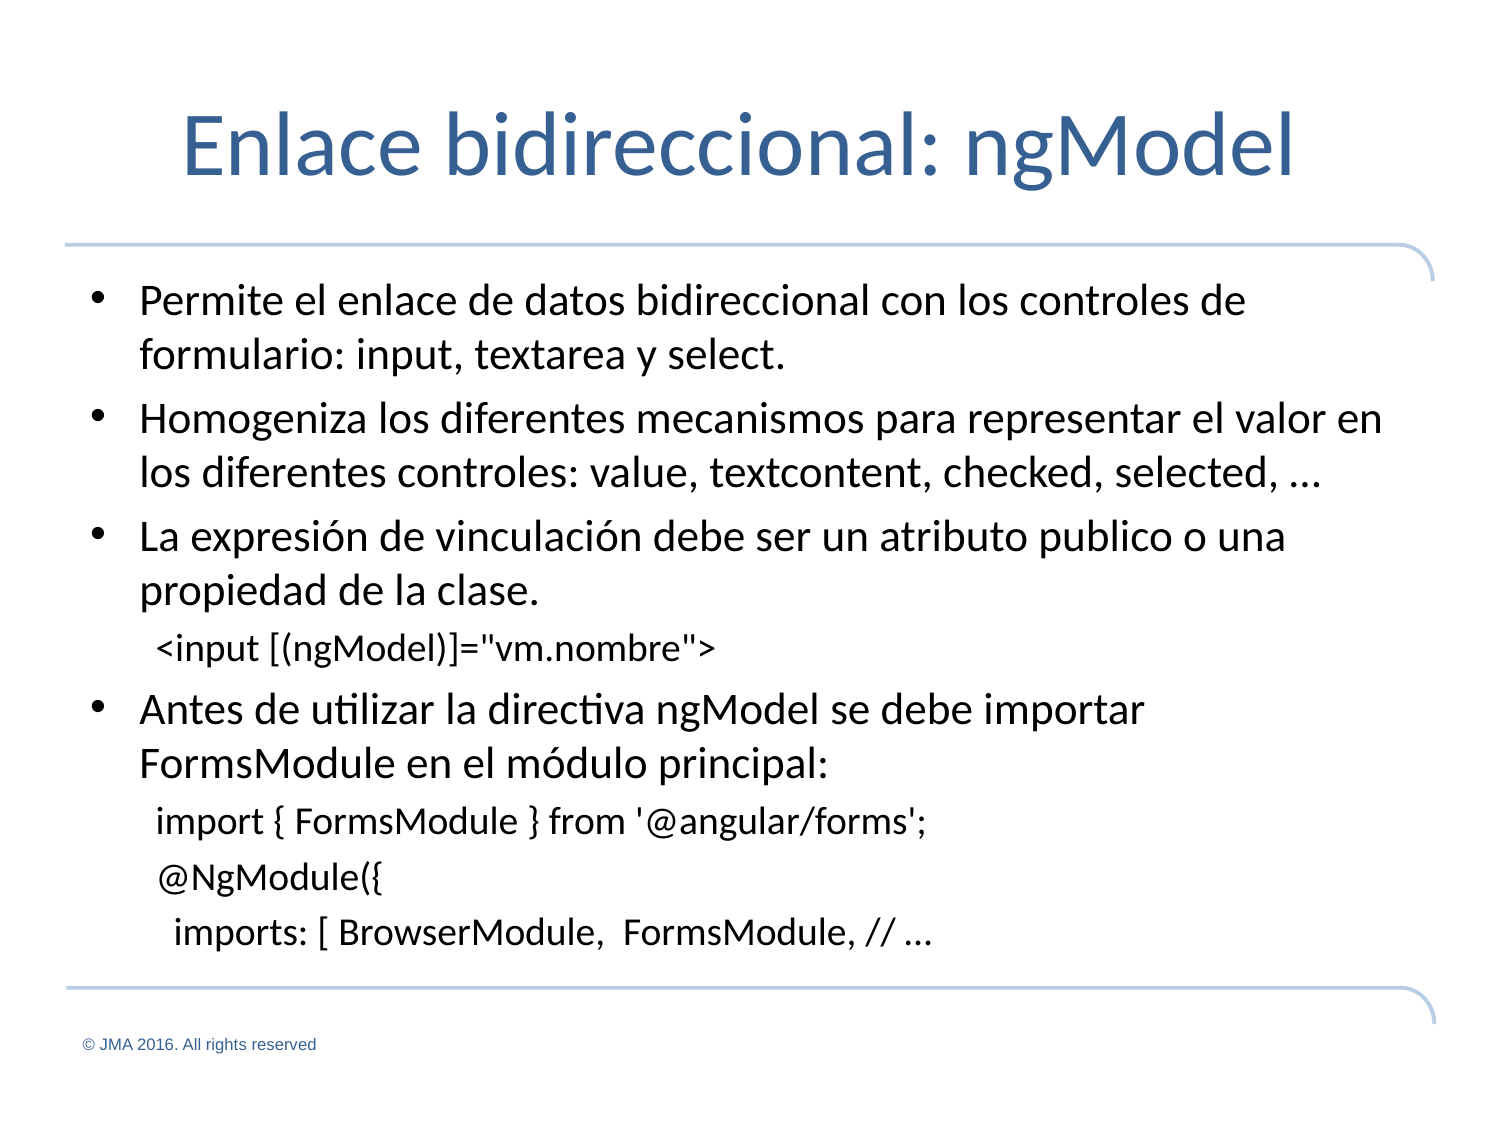

# Enlace bidireccional: ngModel
Permite el enlace de datos bidireccional con los controles de formulario: input, textarea y select.
Homogeniza los diferentes mecanismos para representar el valor en los diferentes controles: value, textcontent, checked, selected, …
La expresión de vinculación debe ser un atributo publico o una propiedad de la clase.
<input [(ngModel)]="vm.nombre">
Antes de utilizar la directiva ngModel se debe importar FormsModule en el módulo principal:
import { FormsModule } from '@angular/forms';
@NgModule({
  imports: [ BrowserModule,  FormsModule, // …